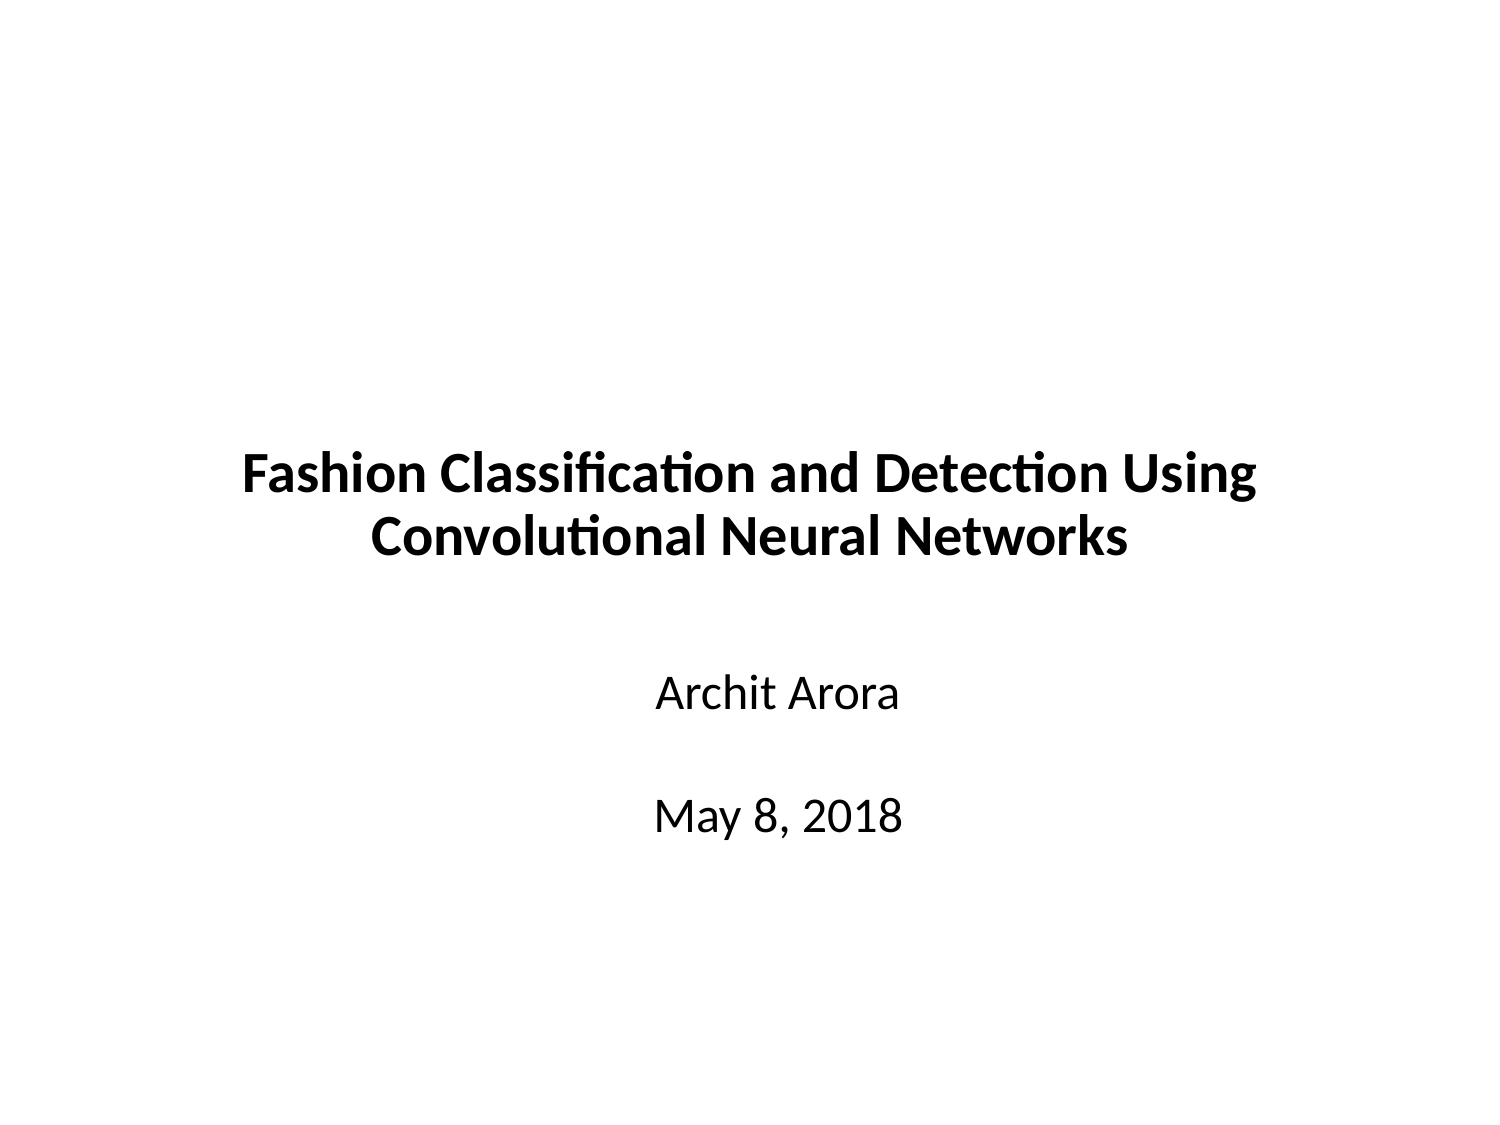

# Fashion Classification and Detection Using Convolutional Neural Networks

Archit Arora

May 8, 2018